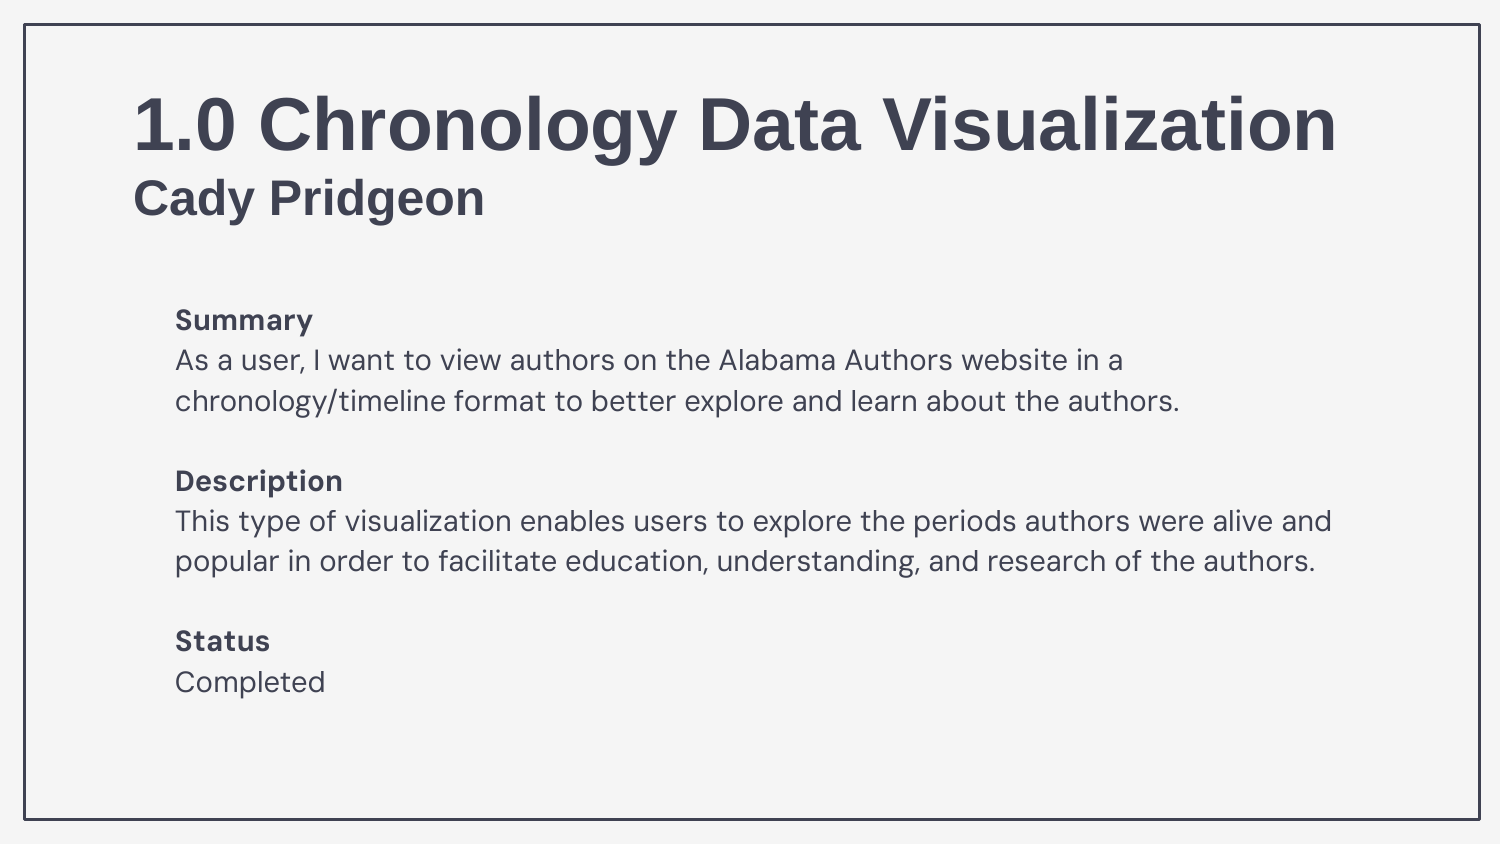

# 1.0 Chronology Data Visualization
Cady Pridgeon

Summary
As a user, I want to view authors on the Alabama Authors website in a chronology/timeline format to better explore and learn about the authors.

Description
This type of visualization enables users to explore the periods authors were alive and popular in order to facilitate education, understanding, and research of the authors.

Status
Completed